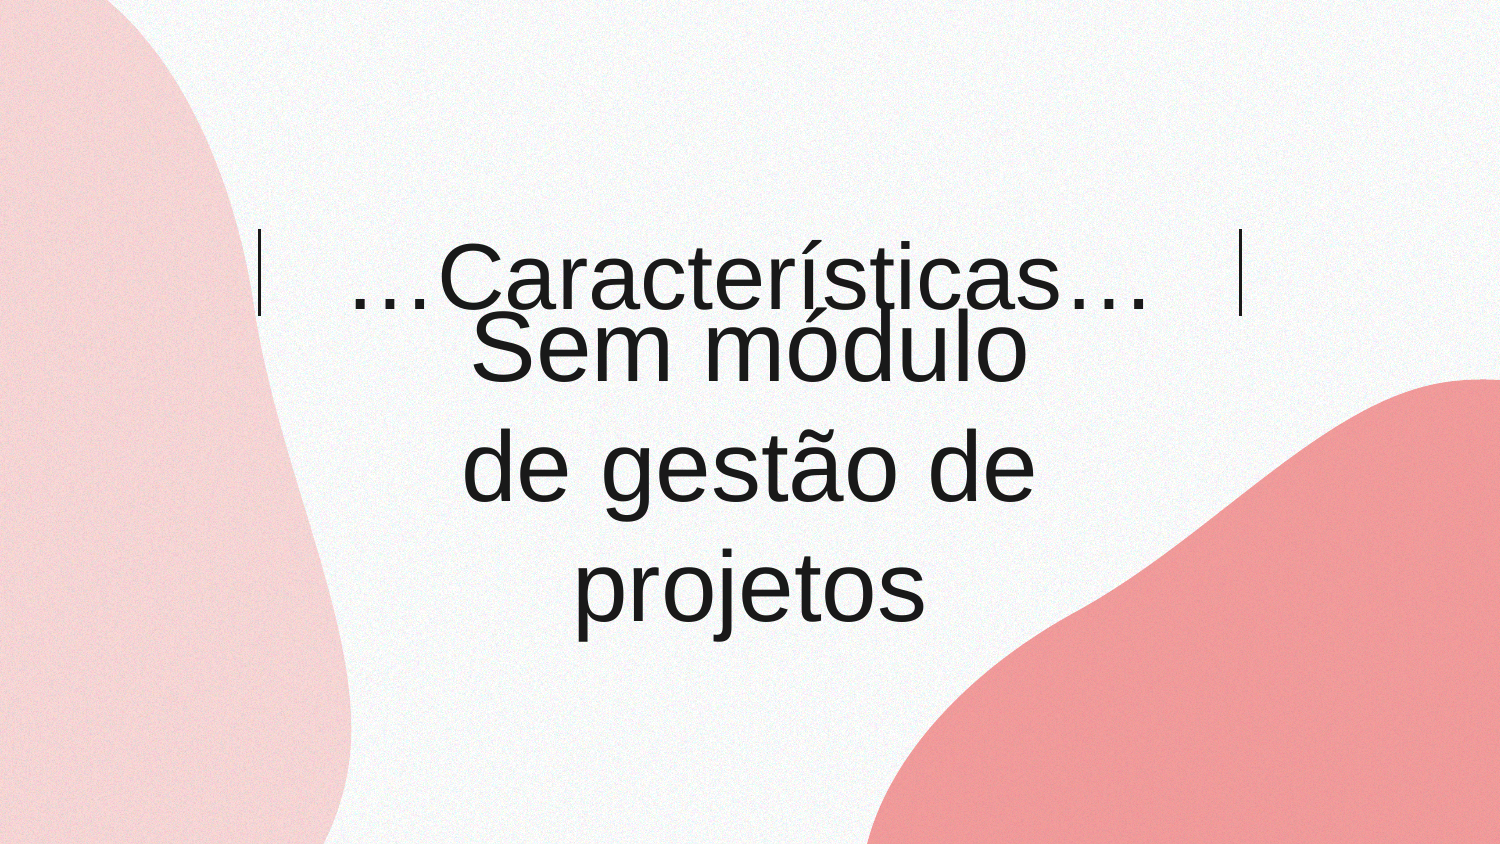

# …Características…
Sem módulo de gestão de projetos